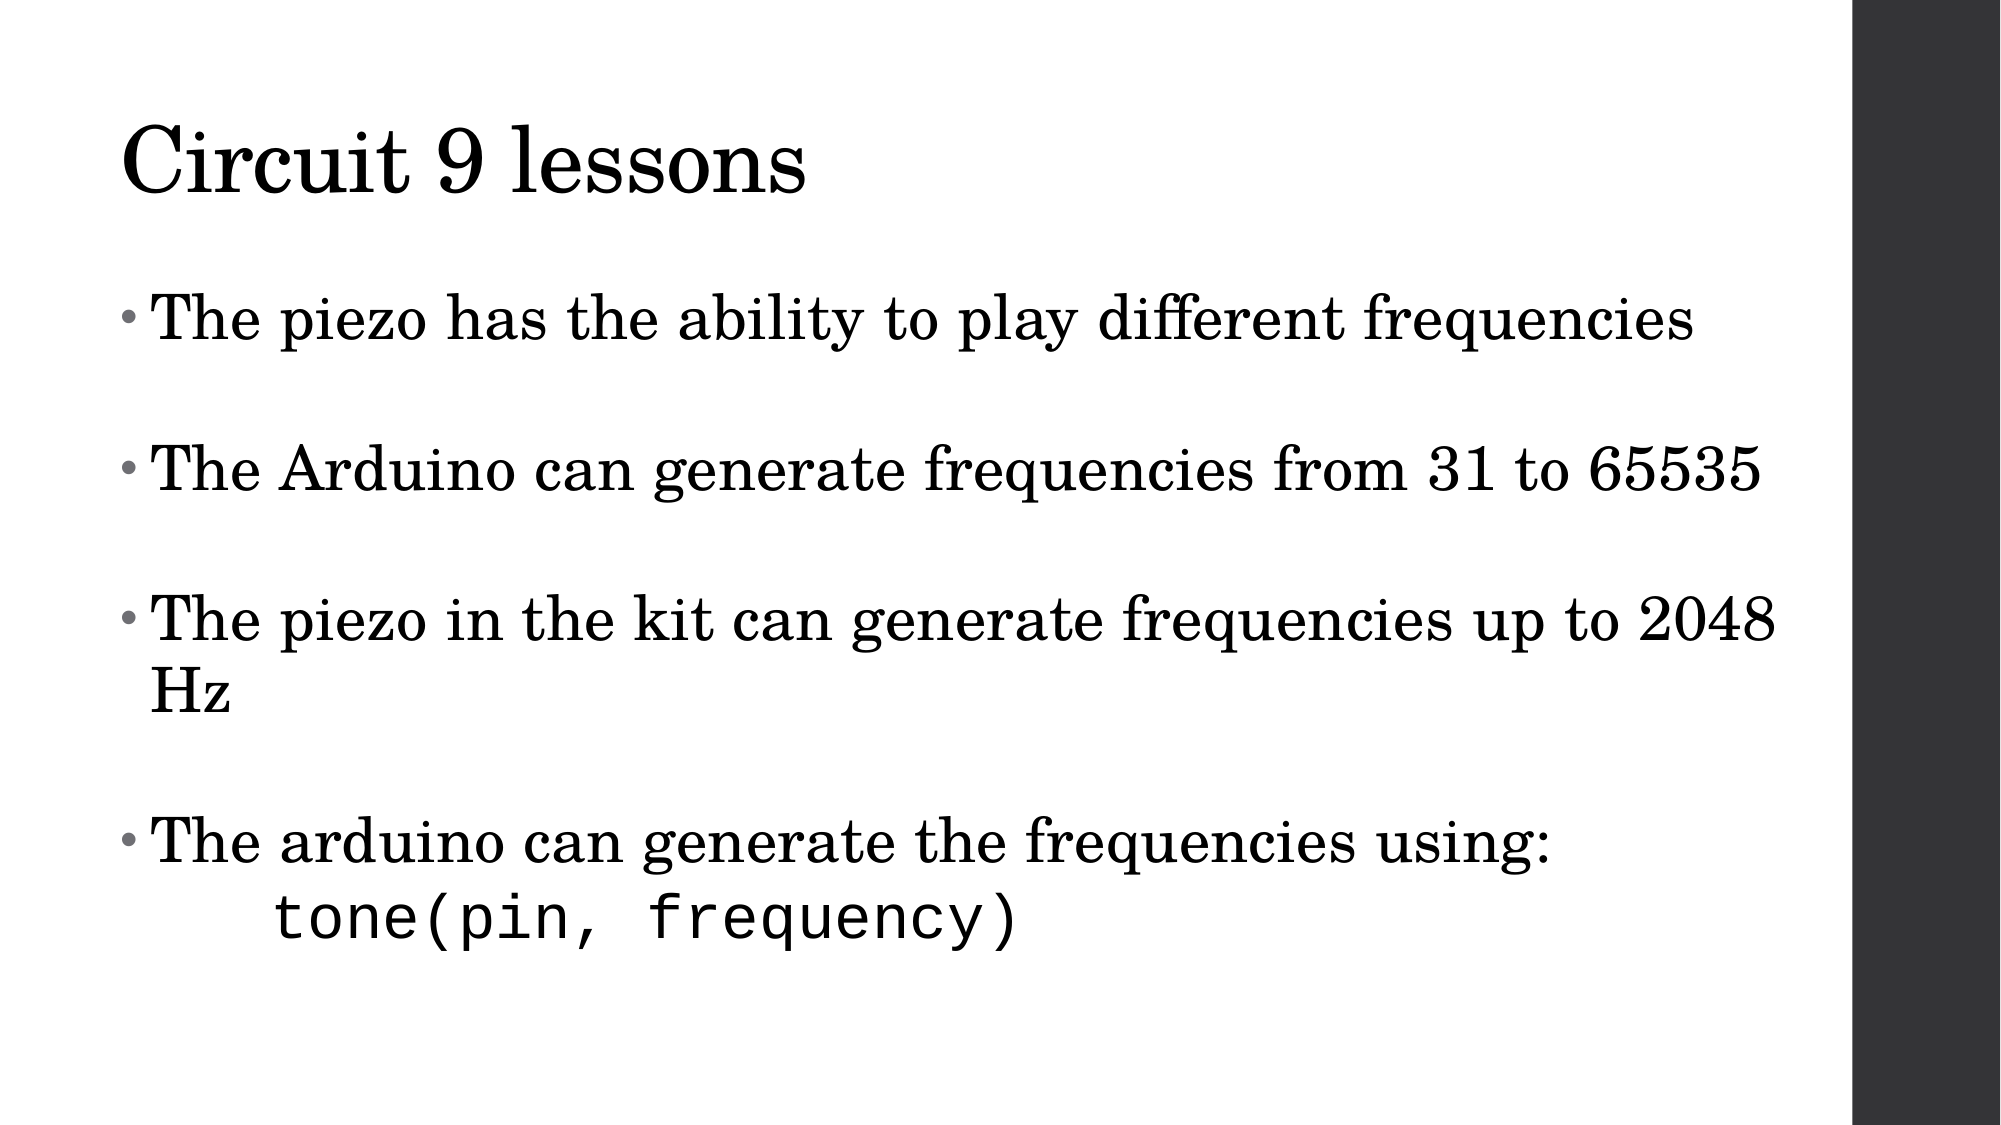

# Circuit 9 lessons
The piezo has the ability to play different frequencies

The Arduino can generate frequencies from 31 to 65535

The piezo in the kit can generate frequencies up to 2048 Hz

The arduino can generate the frequencies using:
	tone(pin, frequency)